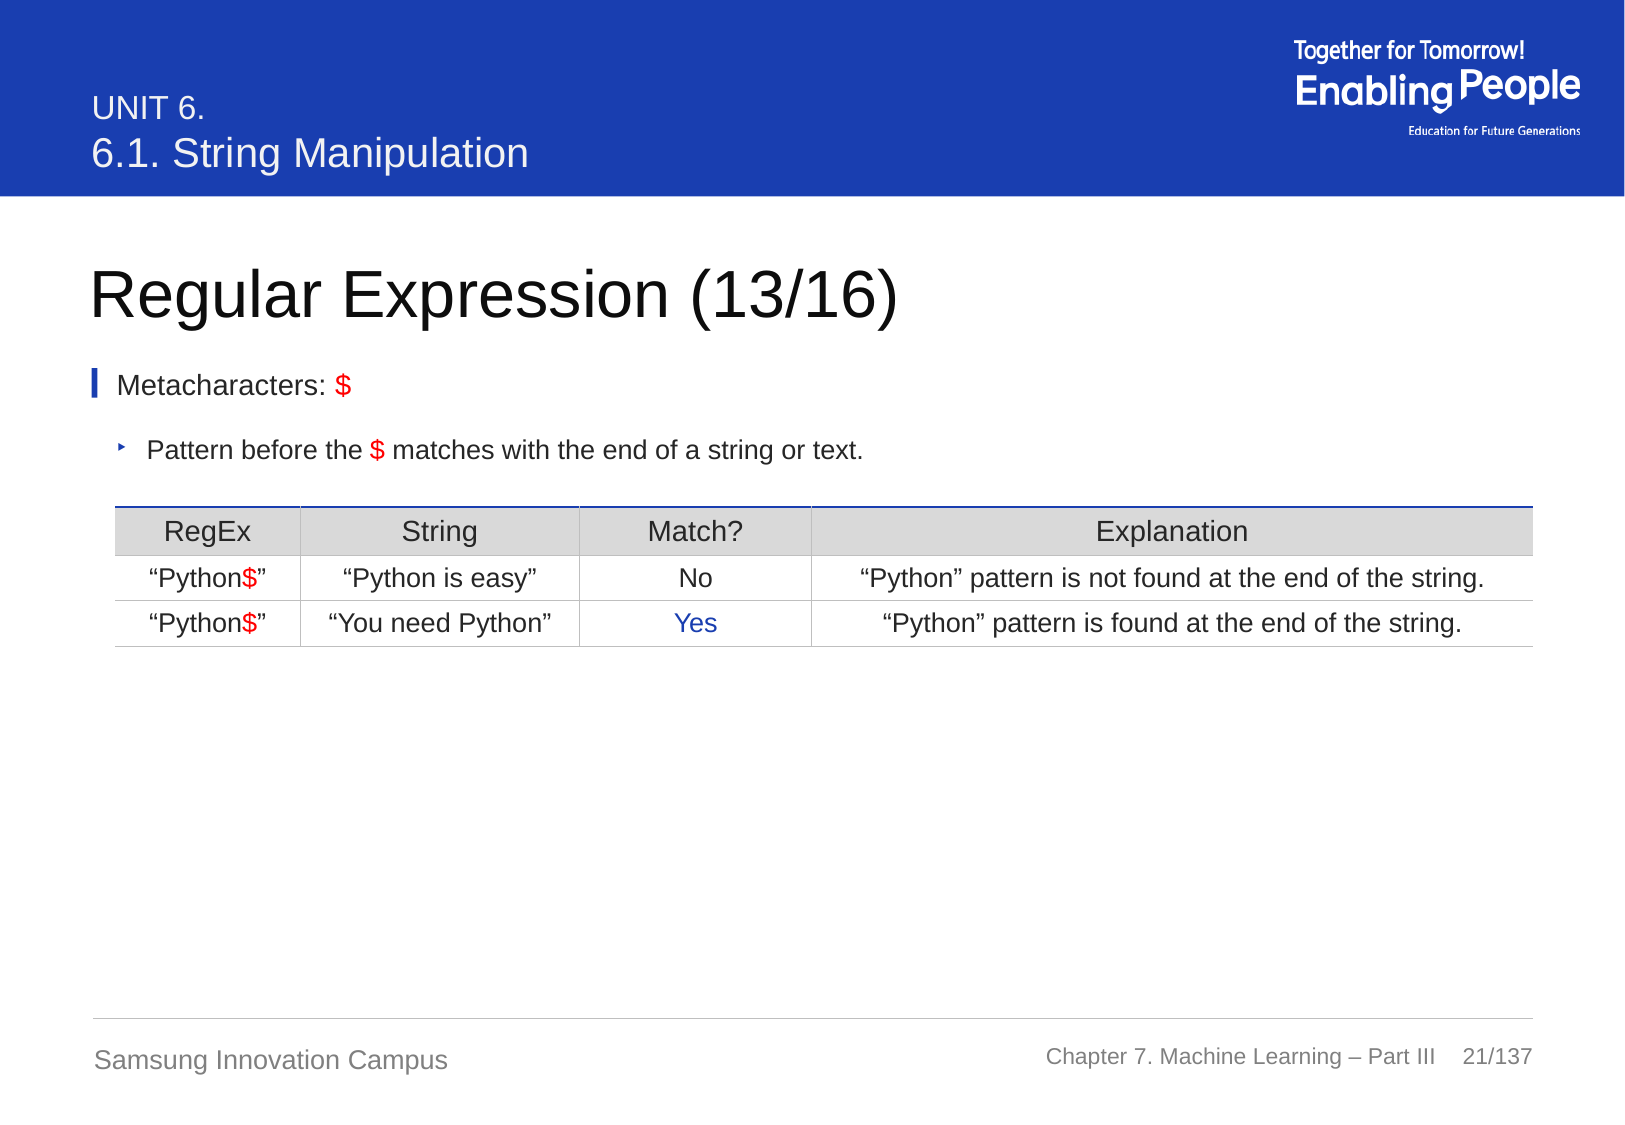

UNIT 6.
6.1. String Manipulation
Regular Expression (13/16)
Metacharacters: $

Pattern before the $ matches with the end of a string or text.
| RegEx | String | Match? | Explanation |
| --- | --- | --- | --- |
| “Python$” | “Python is easy” | No | “Python” pattern is not found at the end of the string. |
| “Python$” | “You need Python” | Yes | “Python” pattern is found at the end of the string. |